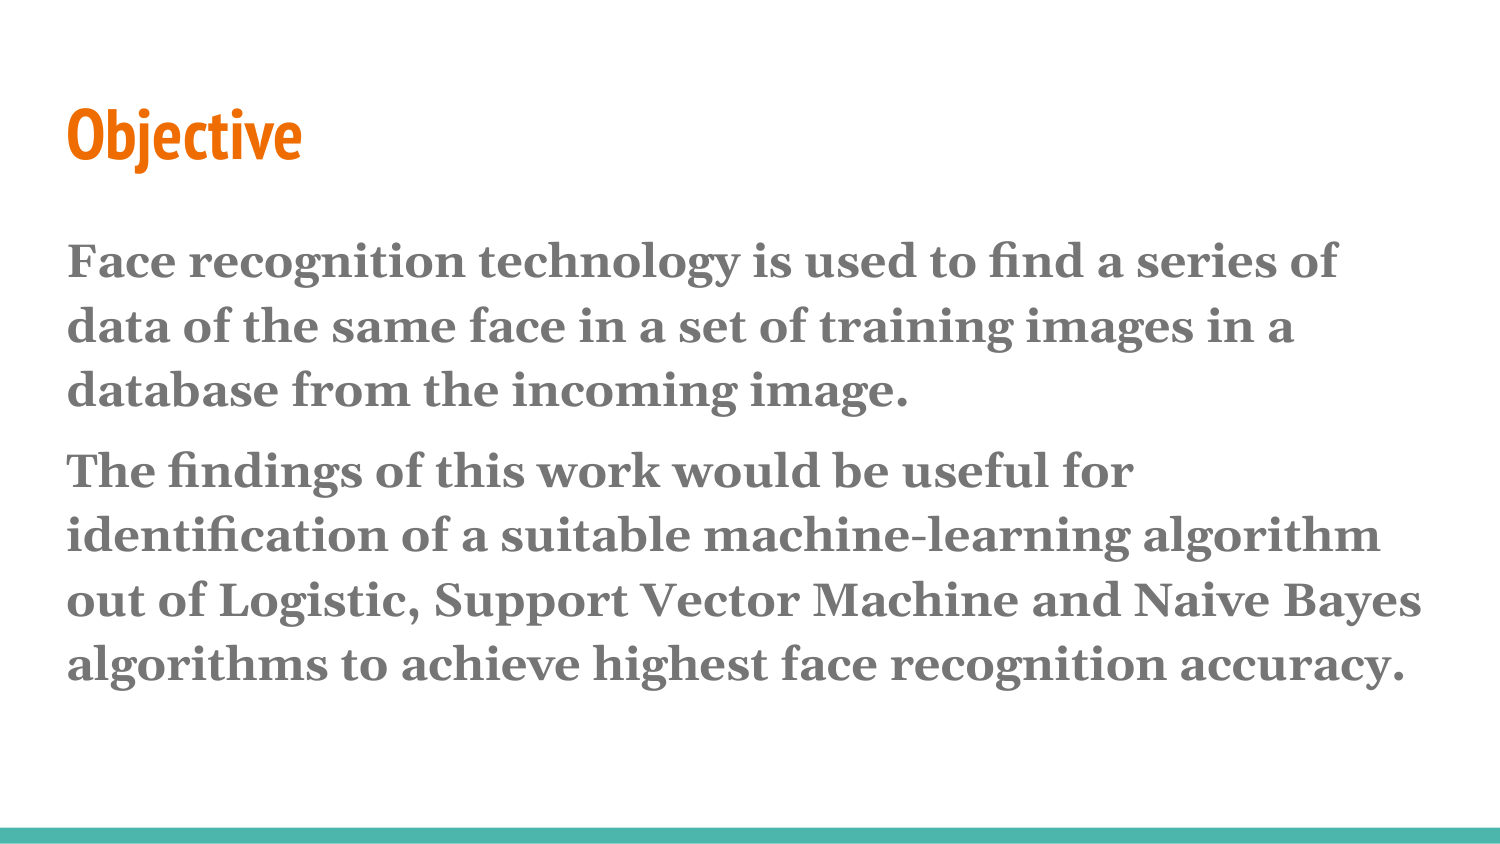

# Objective
Face recognition technology is used to find a series of data of the same face in a set of training images in a database from the incoming image.
The findings of this work would be useful for identification of a suitable machine-learning algorithm out of Logistic, Support Vector Machine and Naive Bayes algorithms to achieve highest face recognition accuracy.